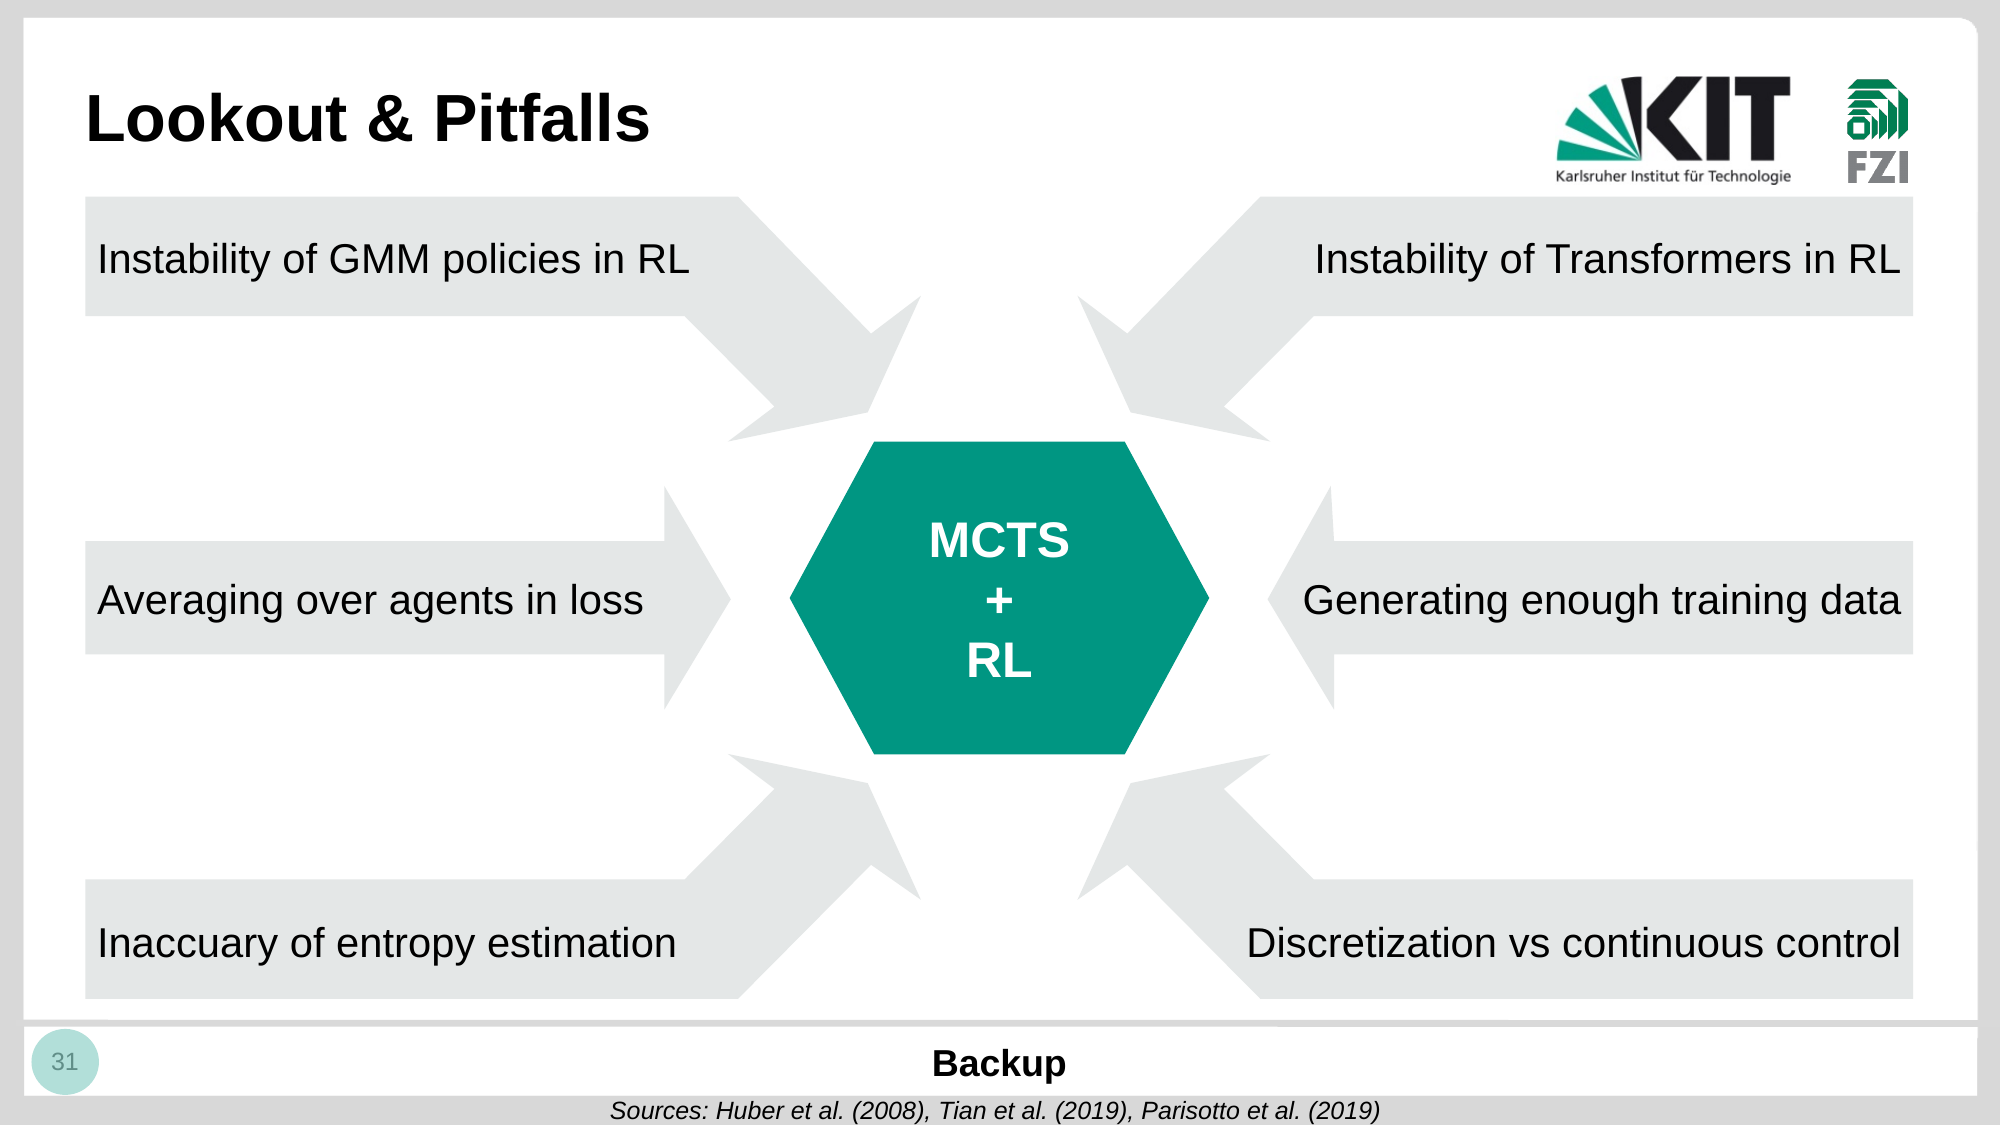

# Lookout & Pitfalls

Instability of GMM policies in RL

Instability of Transformers in RL
MCTS
+
RL

Averaging over agents in loss

Generating enough training data

Inaccuary of entropy estimation

Discretization vs continuous control
31
Backup
Sources: Huber et al. (2008), Tian et al. (2019), Parisotto et al. (2019)